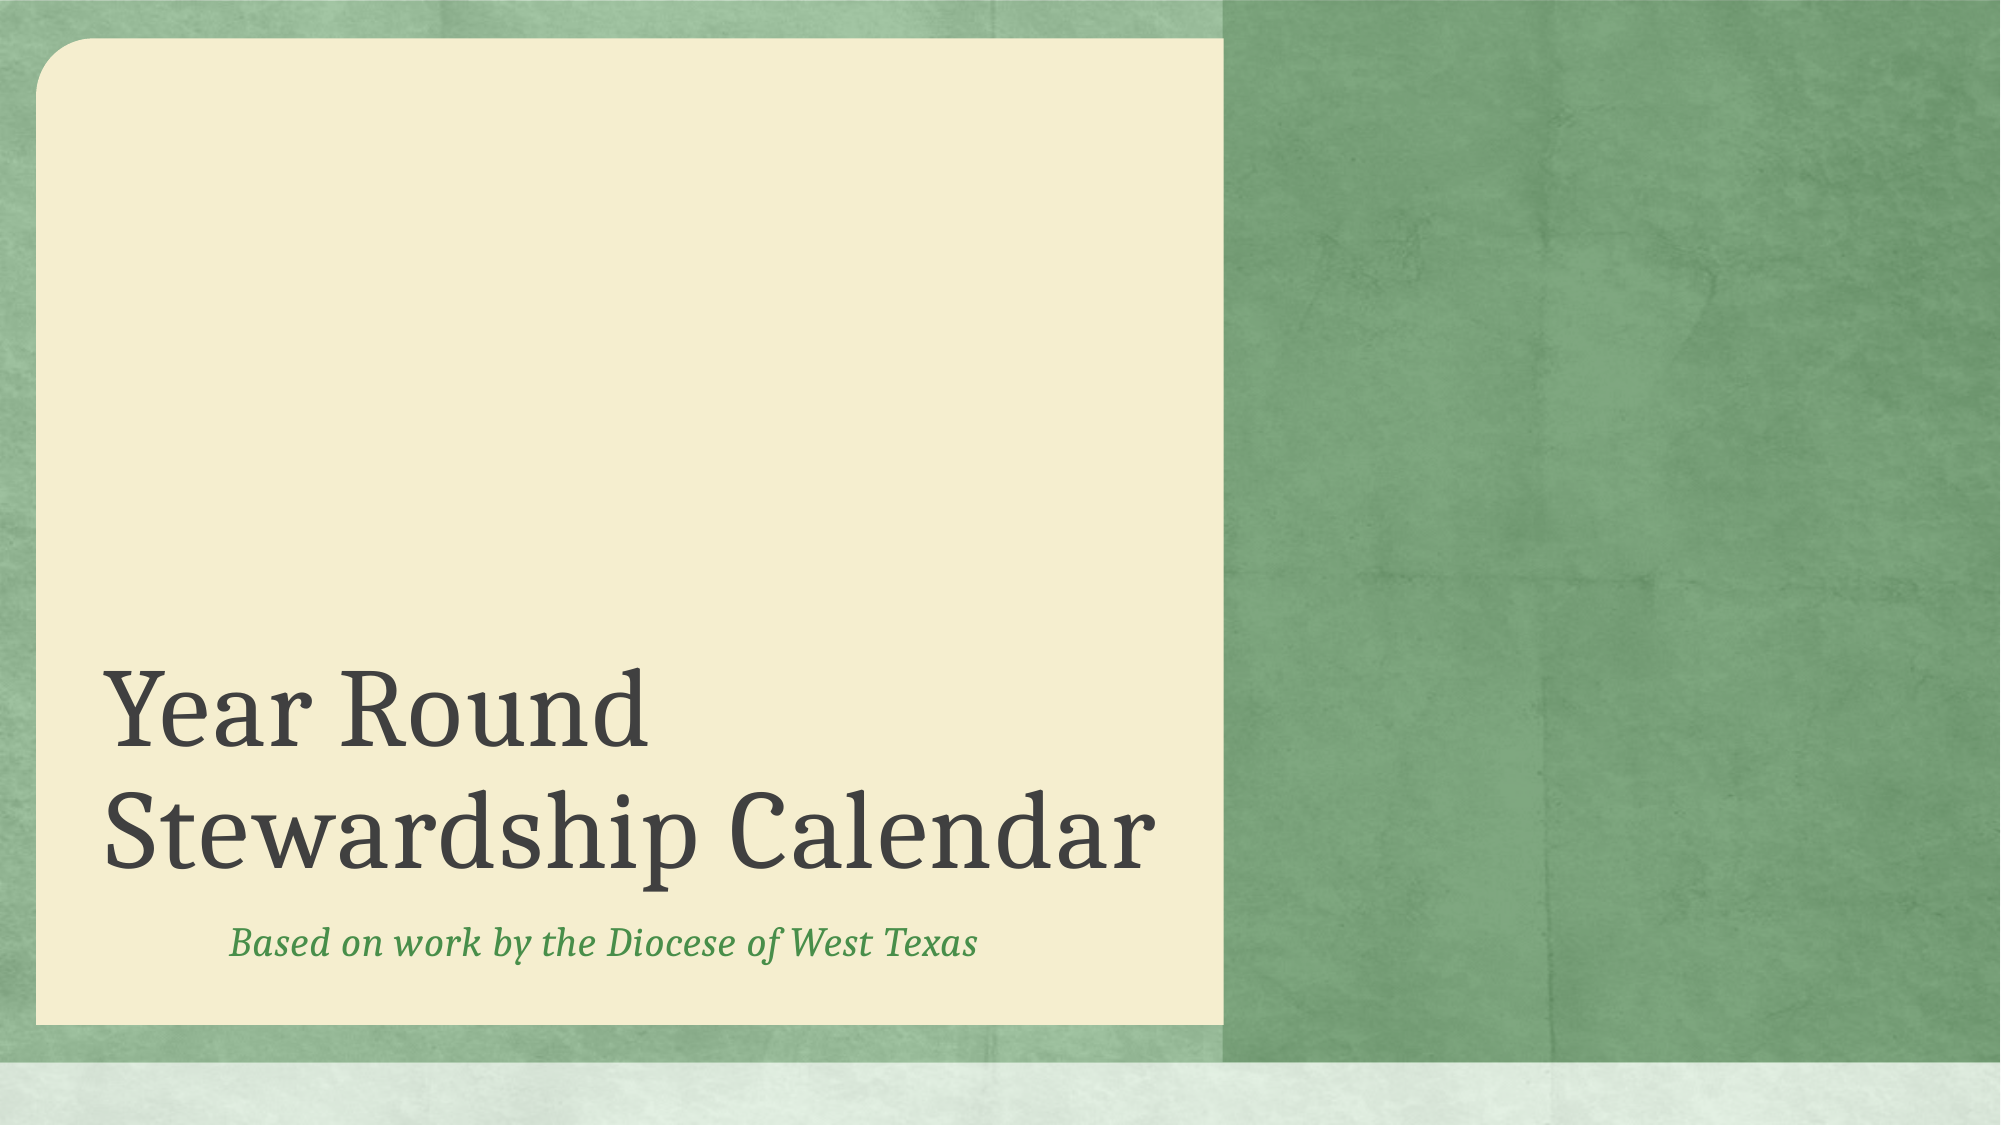

# Year Round Stewardship Calendar
Based on work by the Diocese of West Texas